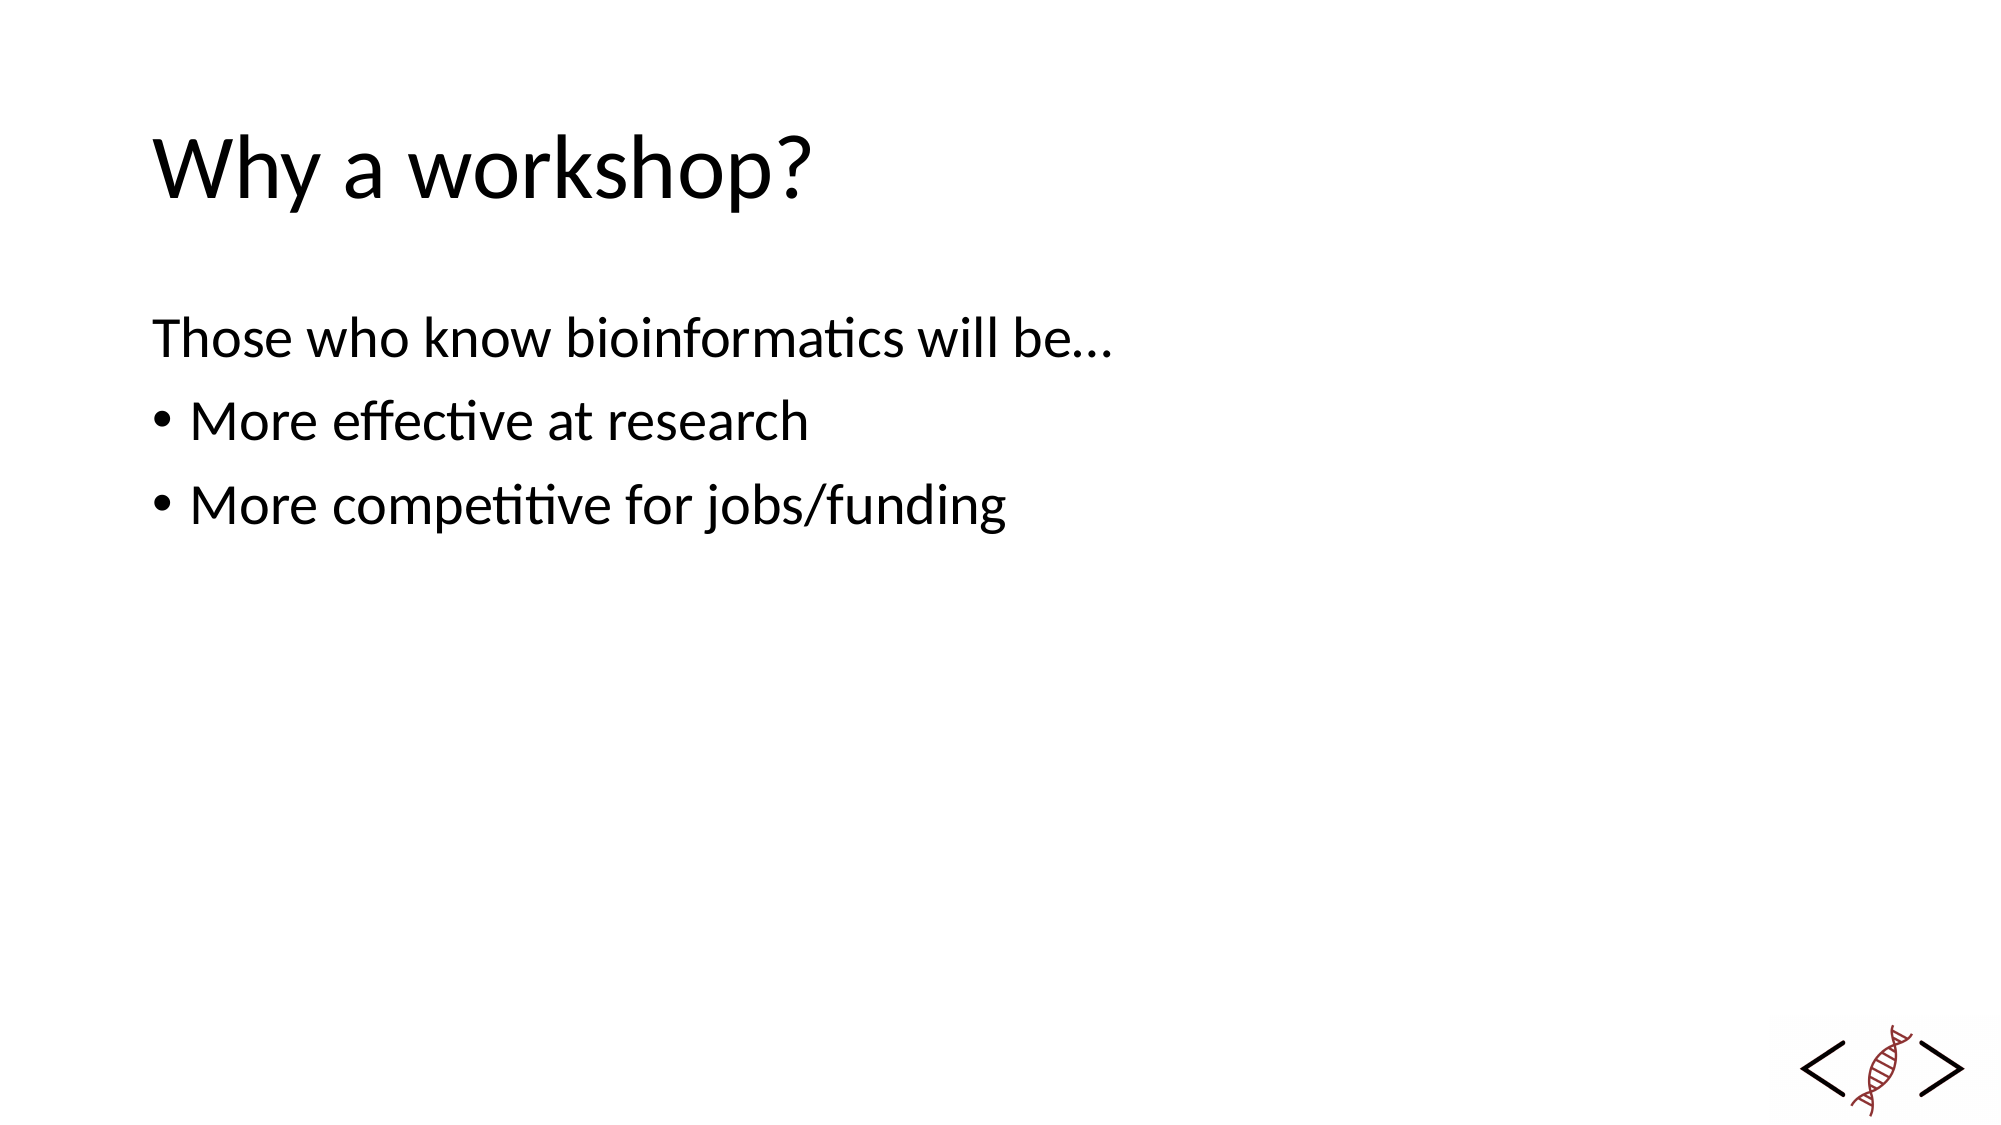

# Why a workshop?
Those who know bioinformatics will be…
More effective at research
More competitive for jobs/funding